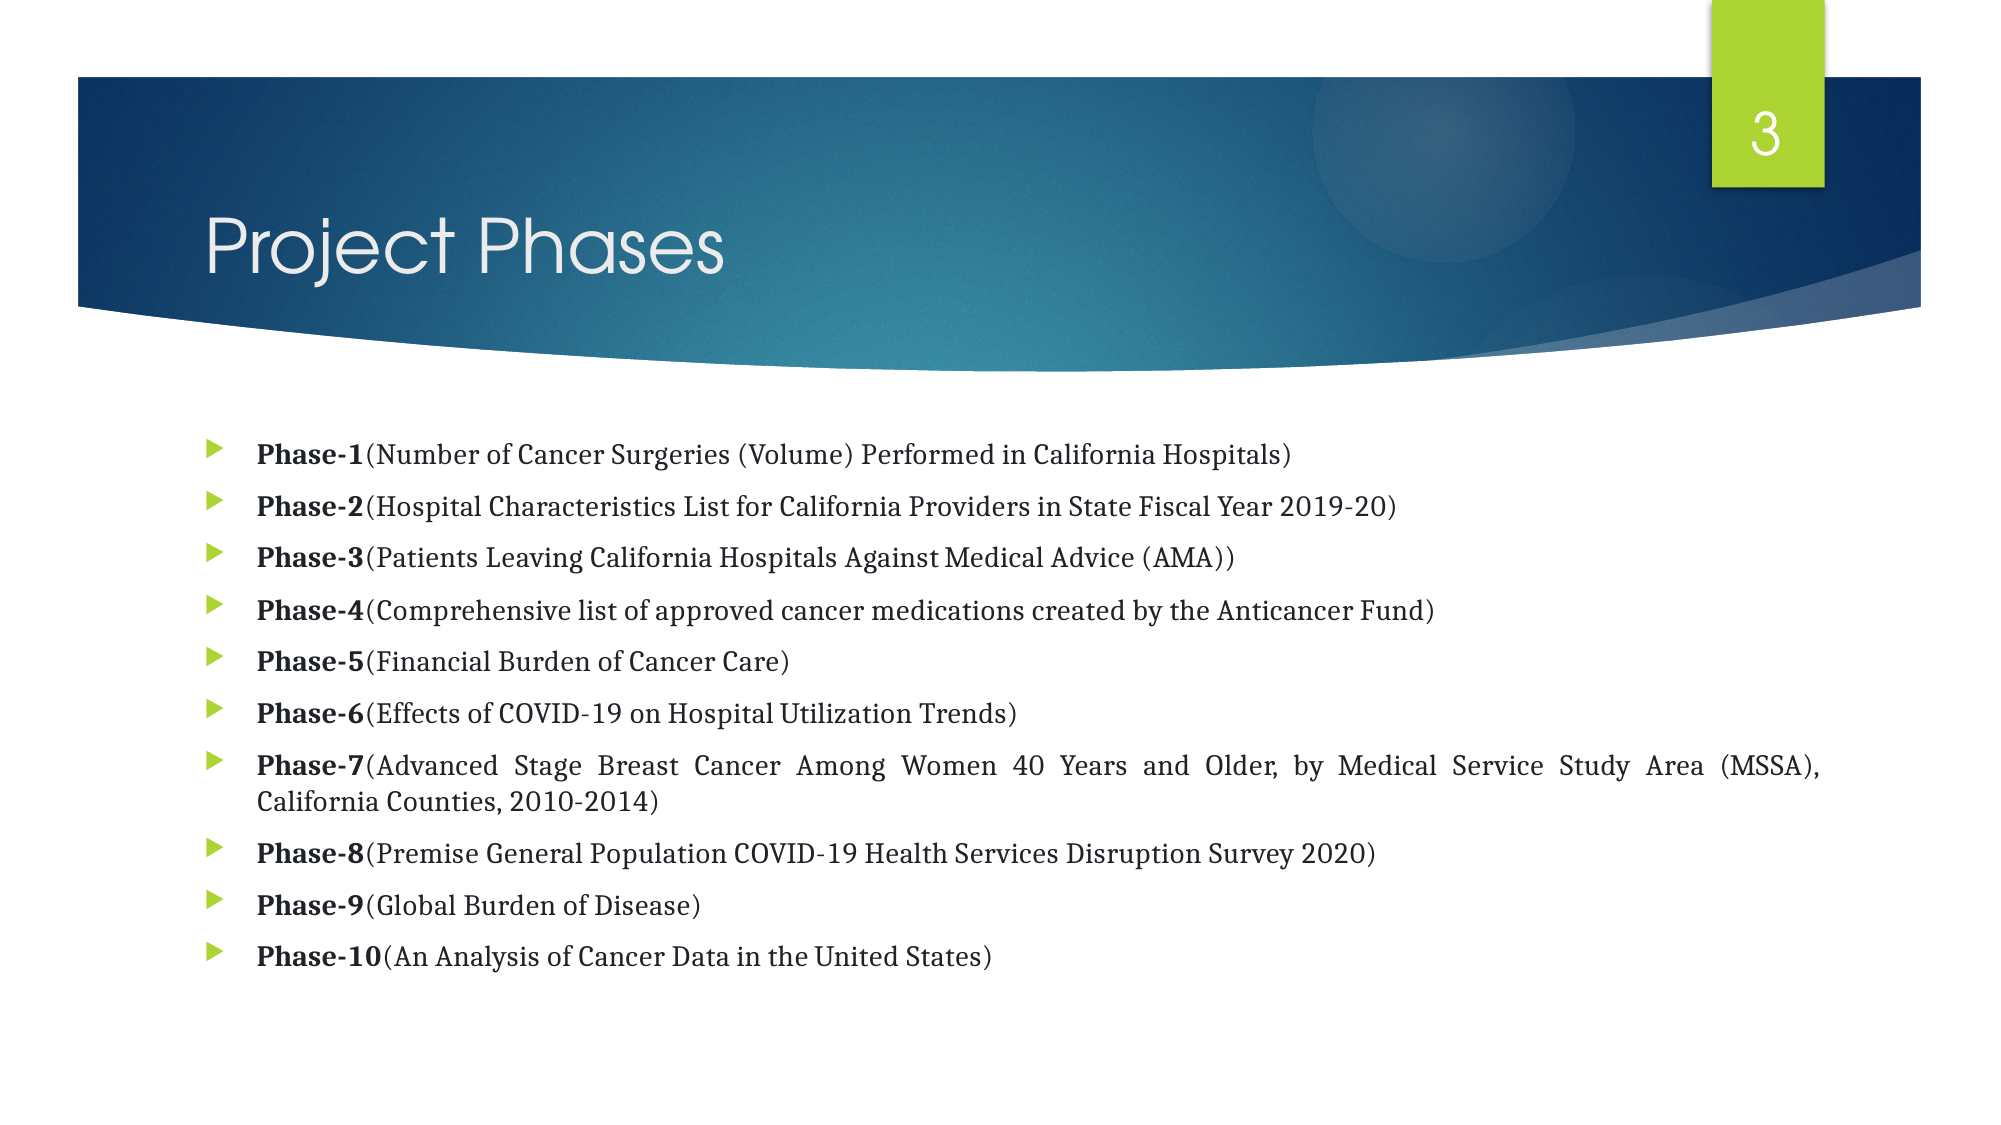

3
# Project Phases
Phase-1(Number of Cancer Surgeries (Volume) Performed in California Hospitals)
Phase-2(Hospital Characteristics List for California Providers in State Fiscal Year 2019-20)
Phase-3(Patients Leaving California Hospitals Against Medical Advice (AMA))
Phase-4(Comprehensive list of approved cancer medications created by the Anticancer Fund)
Phase-5(Financial Burden of Cancer Care)
Phase-6(Effects of COVID-19 on Hospital Utilization Trends)
Phase-7(Advanced Stage Breast Cancer Among Women 40 Years and Older, by Medical Service Study Area (MSSA), California Counties, 2010-2014)
Phase-8(Premise General Population COVID-19 Health Services Disruption Survey 2020)
Phase-9(Global Burden of Disease)
Phase-10(An Analysis of Cancer Data in the United States)